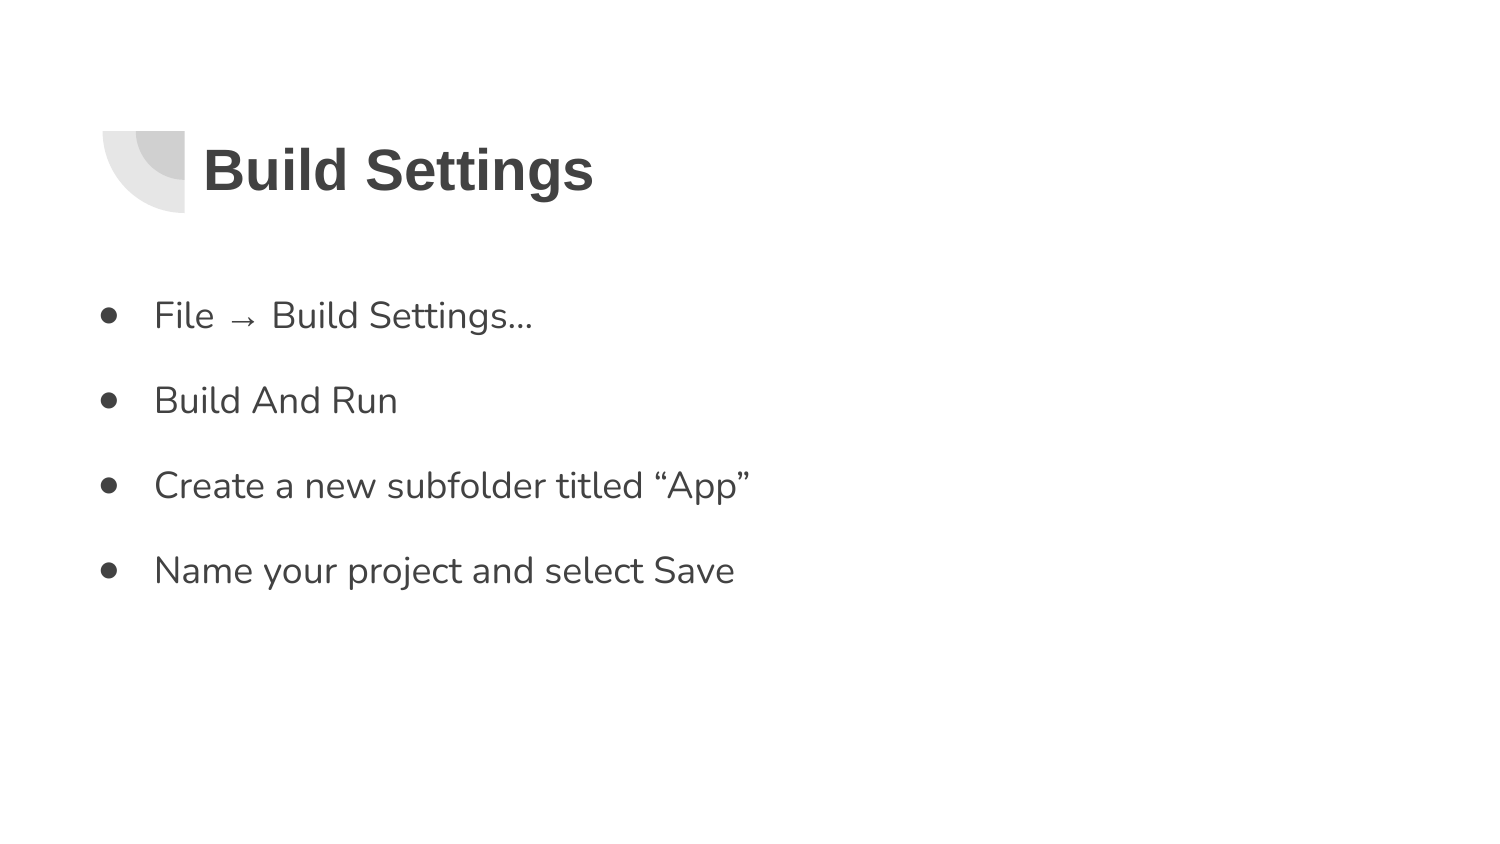

# Build Settings
File → Build Settings...
Build And Run
Create a new subfolder titled “App”
Name your project and select Save